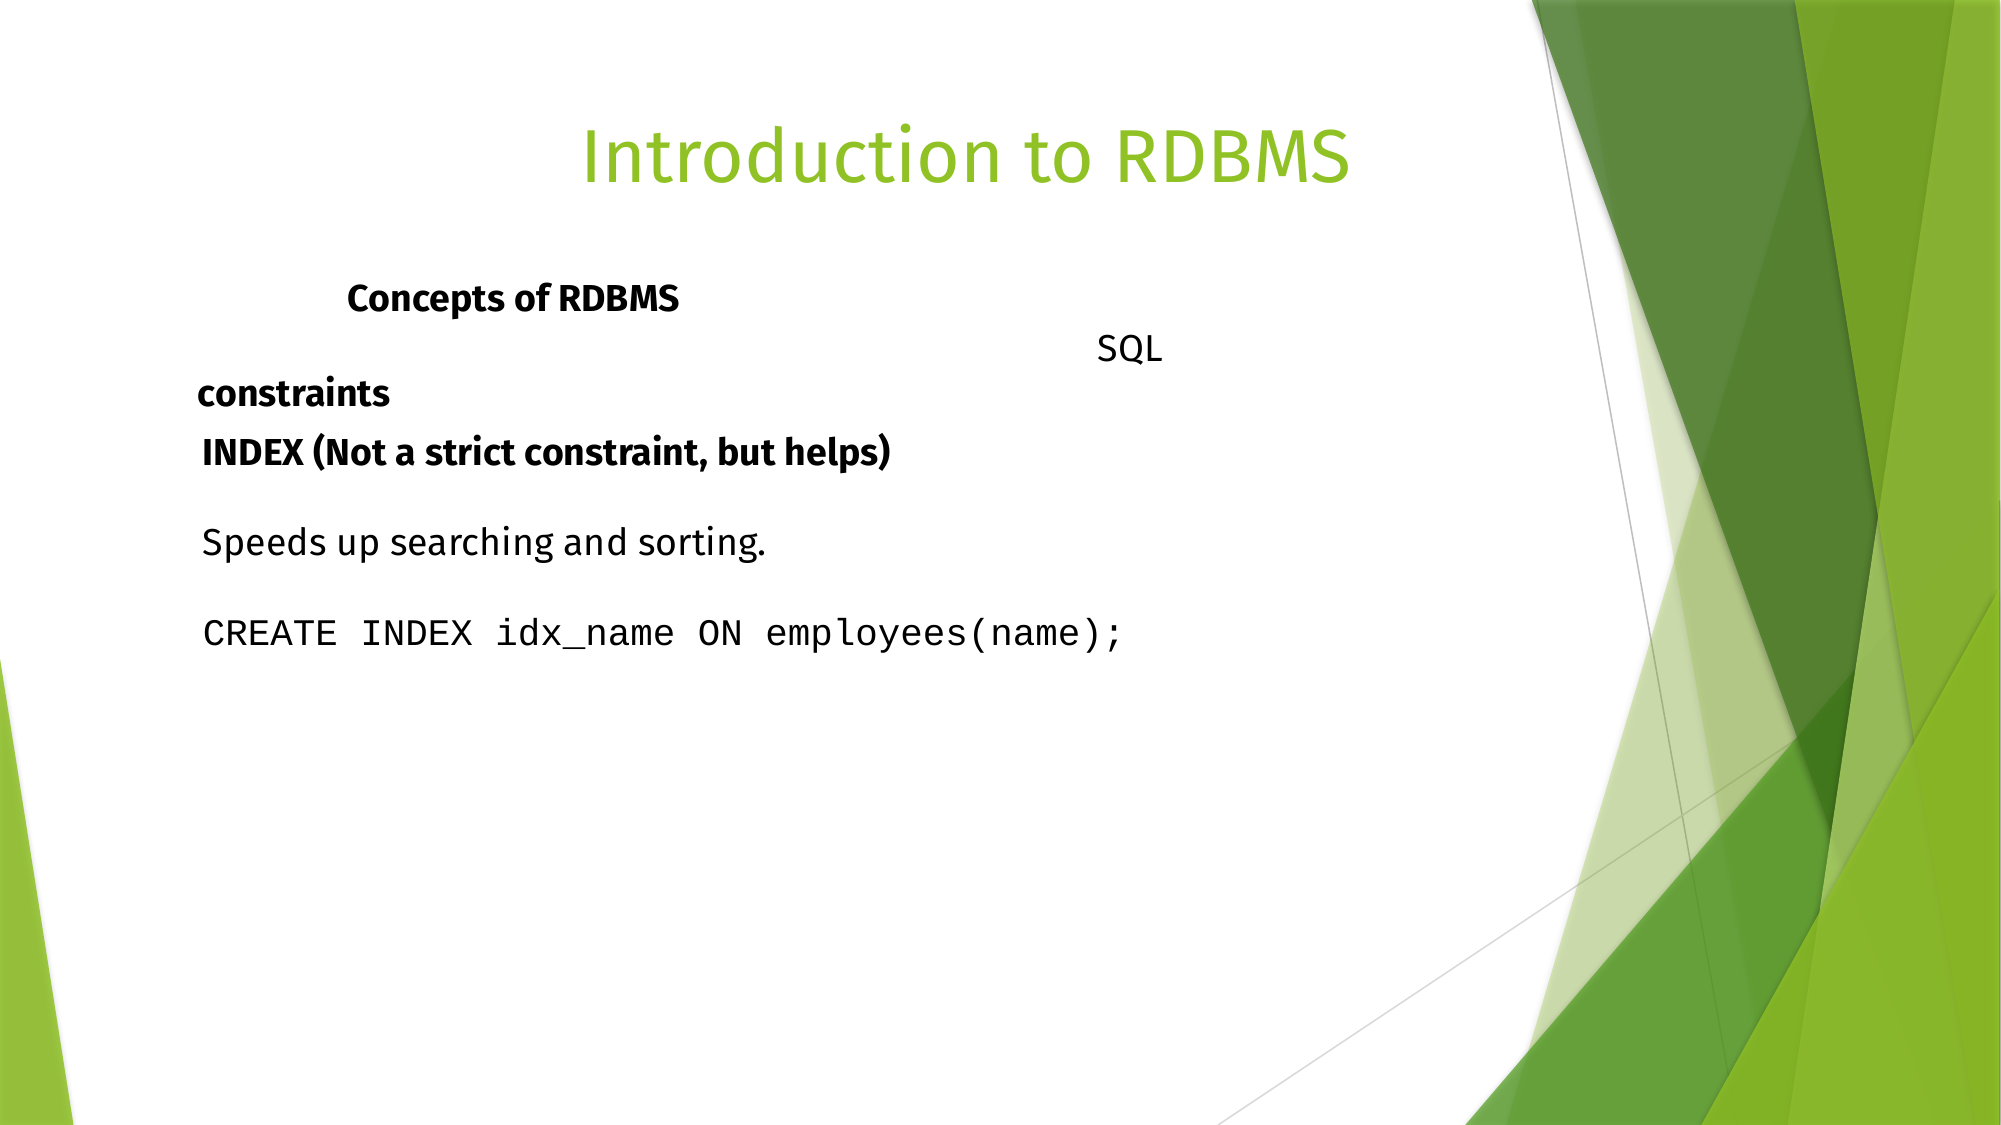

# Introduction to RDBMS
						Concepts of RDBMS

						SQL constraints
INDEX (Not a strict constraint, but helps)

Speeds up searching and sorting.

CREATE INDEX idx_name ON employees(name);